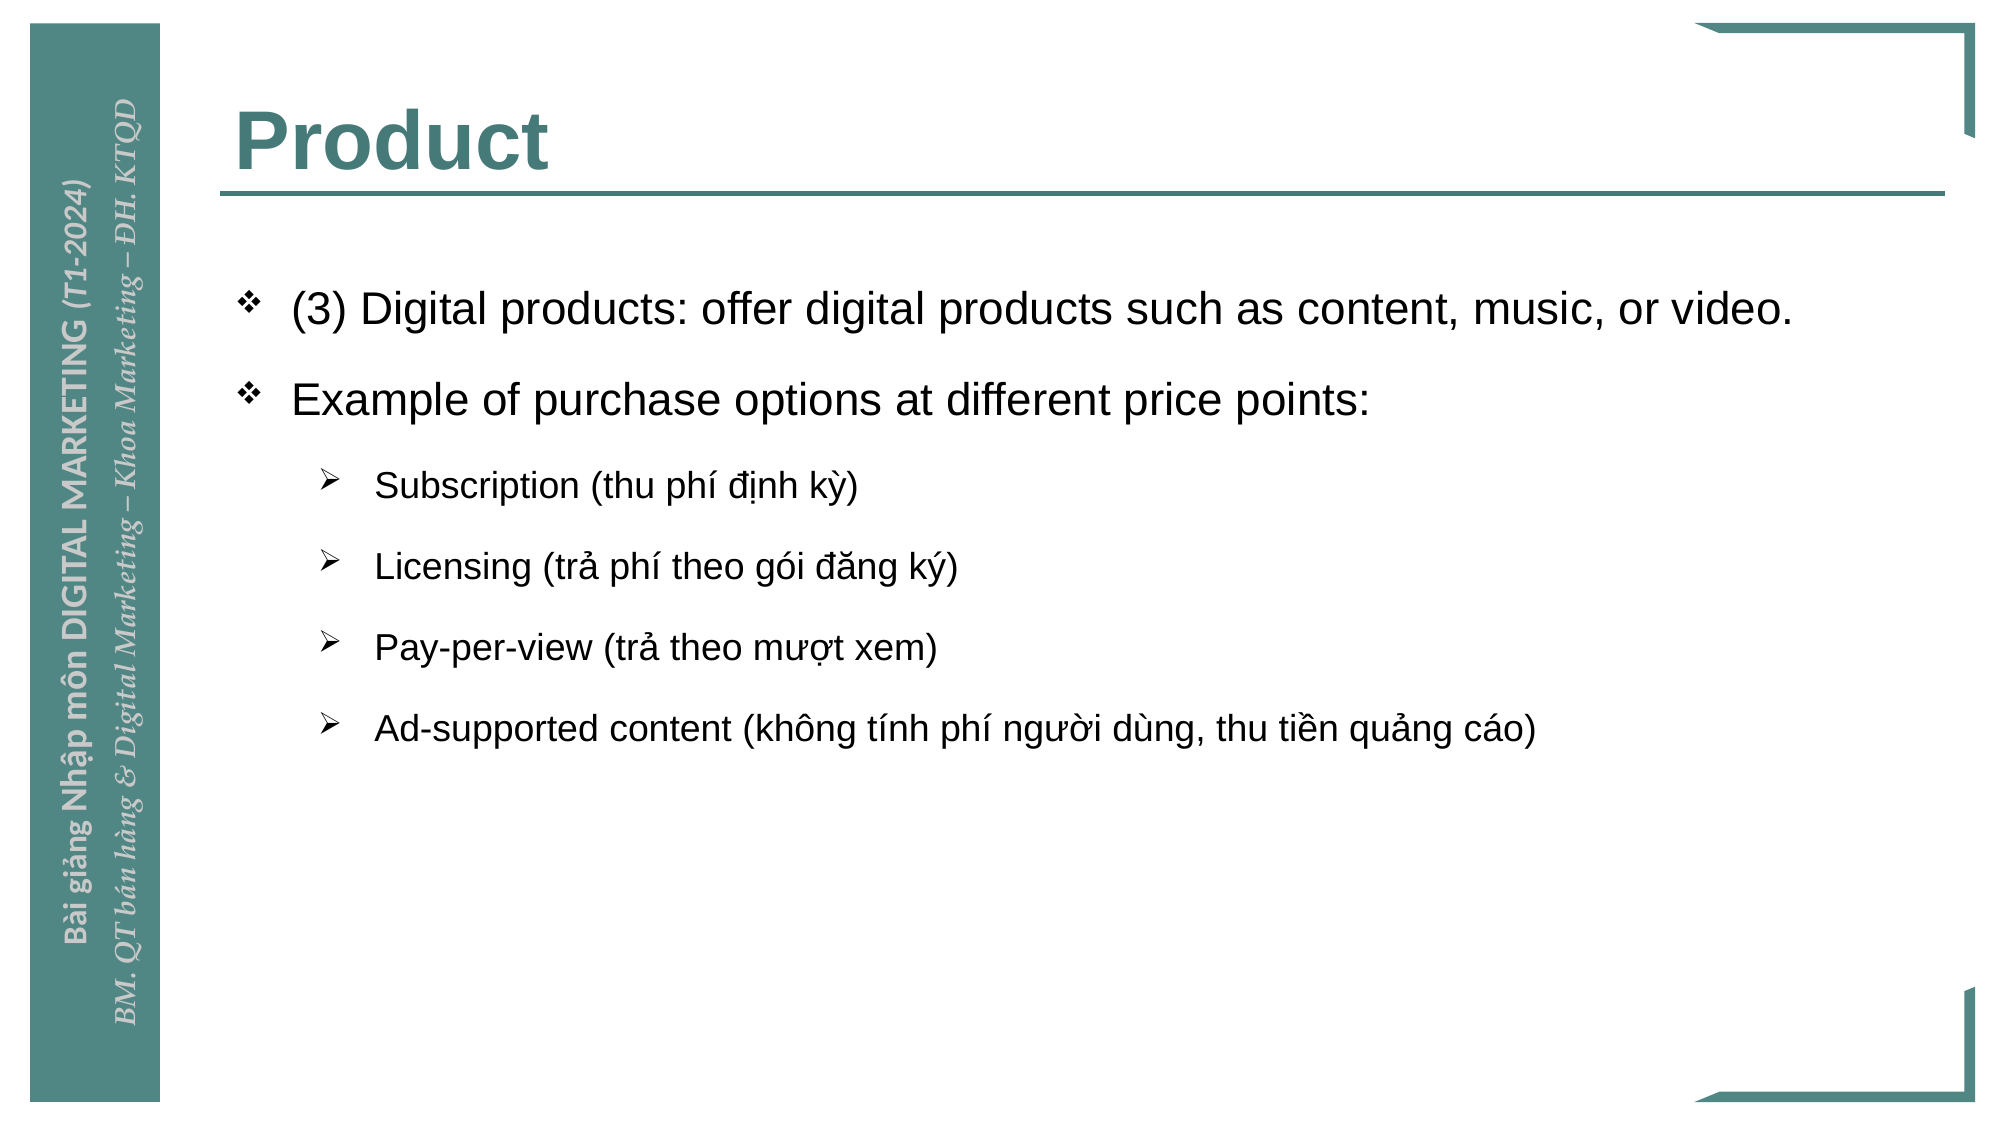

# Product
(3) Digital products: offer digital products such as content, music, or video.
Example of purchase options at different price points:
Subscription (thu phí định kỳ)
Licensing (trả phí theo gói đăng ký)
Pay-per-view (trả theo mượt xem)
Ad-supported content (không tính phí người dùng, thu tiền quảng cáo)